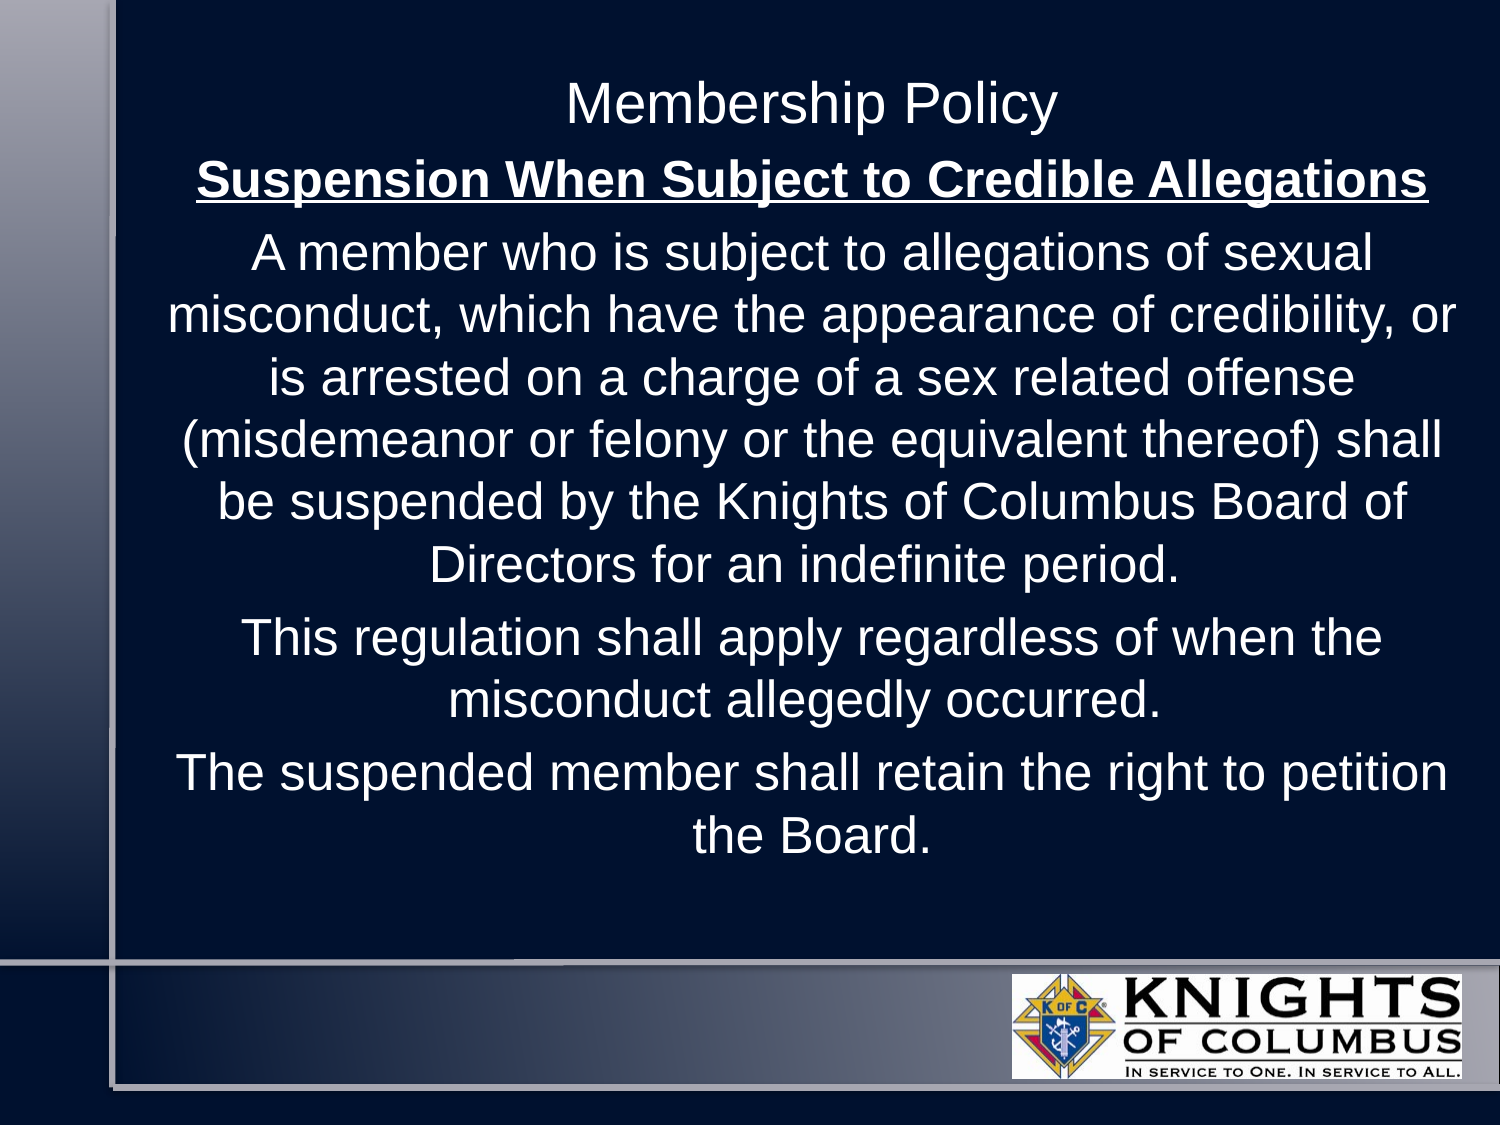

# Membership Policy
Suspension When Subject to Credible Allegations
A member who is subject to allegations of sexual misconduct, which have the appearance of credibility, or is arrested on a charge of a sex related offense (misdemeanor or felony or the equivalent thereof) shall be suspended by the Knights of Columbus Board of Directors for an indefinite period.
This regulation shall apply regardless of when the misconduct allegedly occurred.
The suspended member shall retain the right to petition the Board.